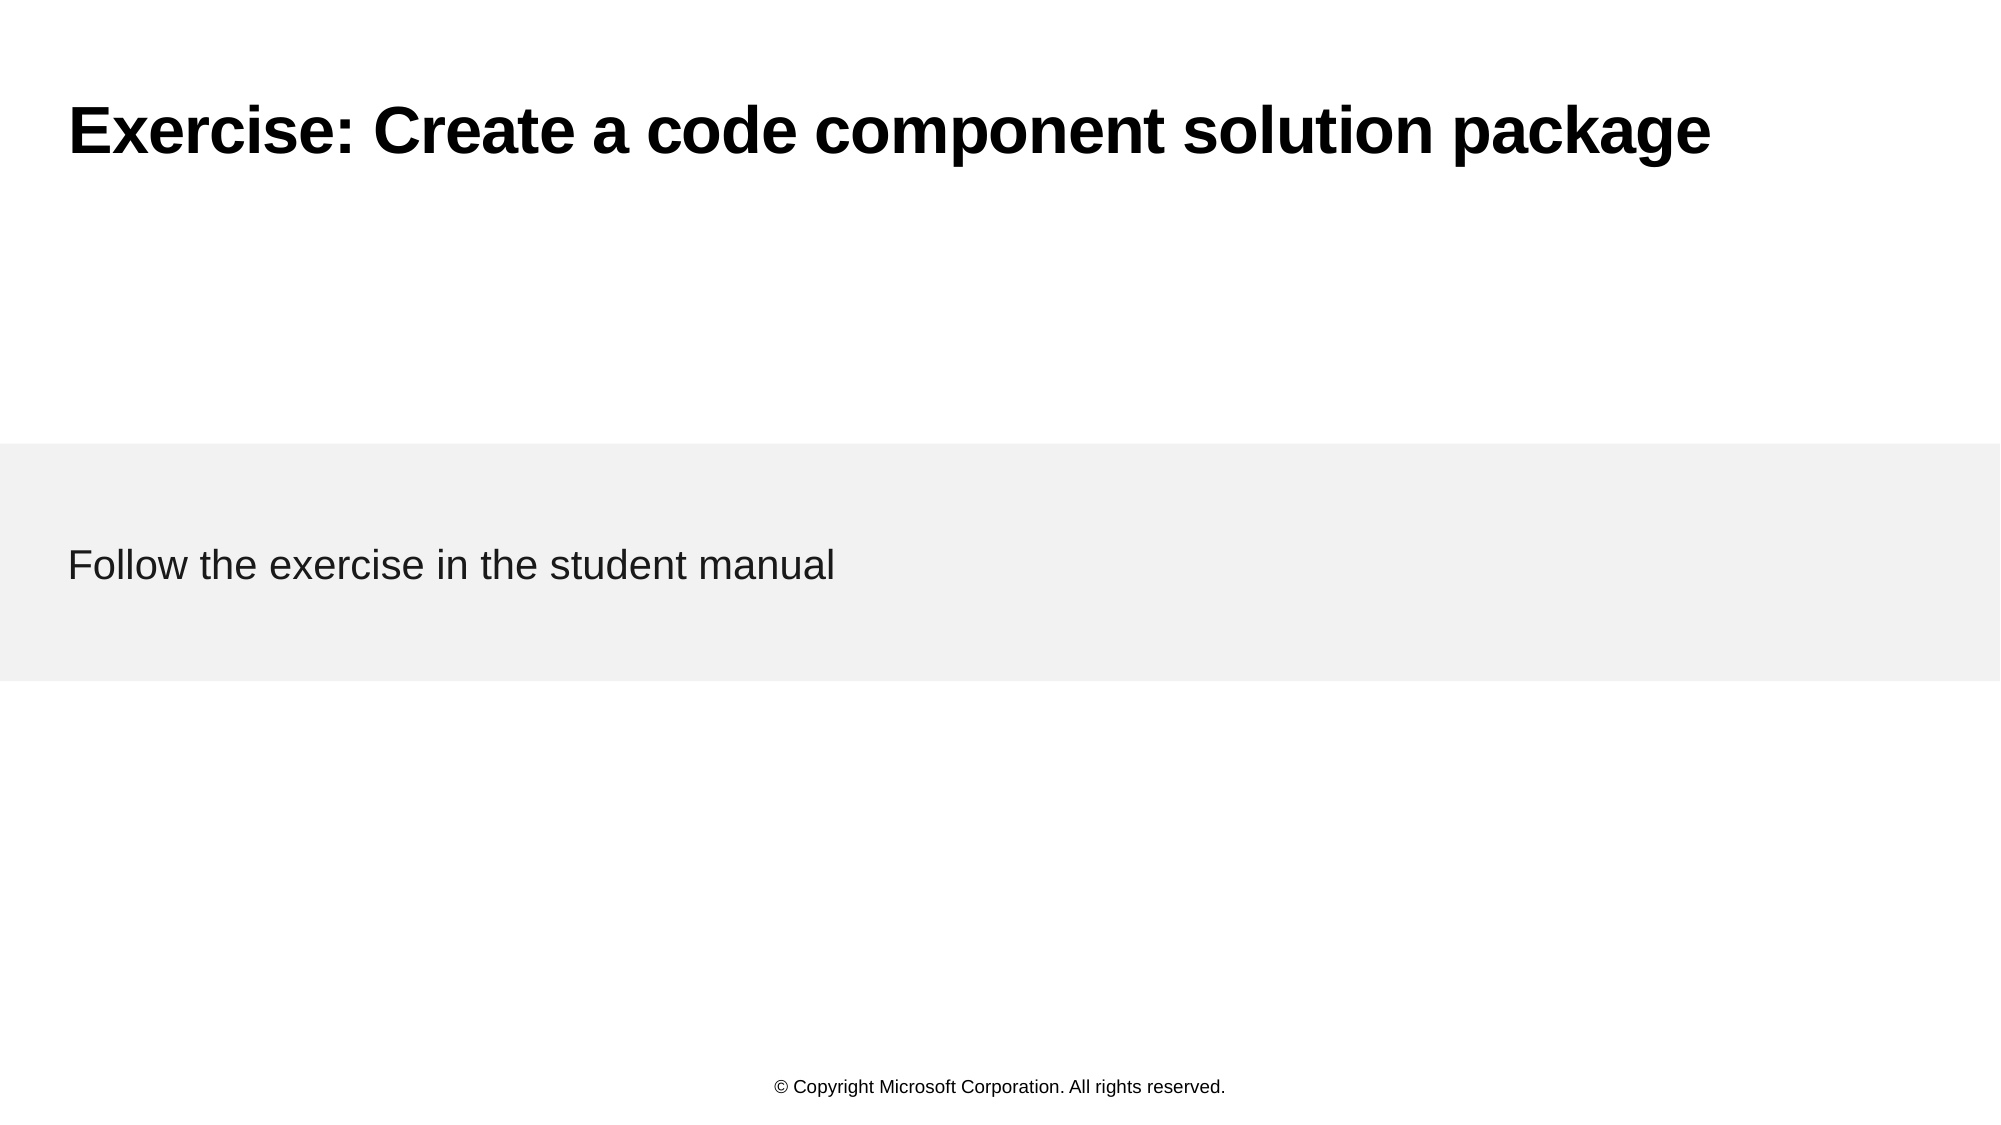

# Exercise: Create a code component solution package
Follow the exercise in the student manual